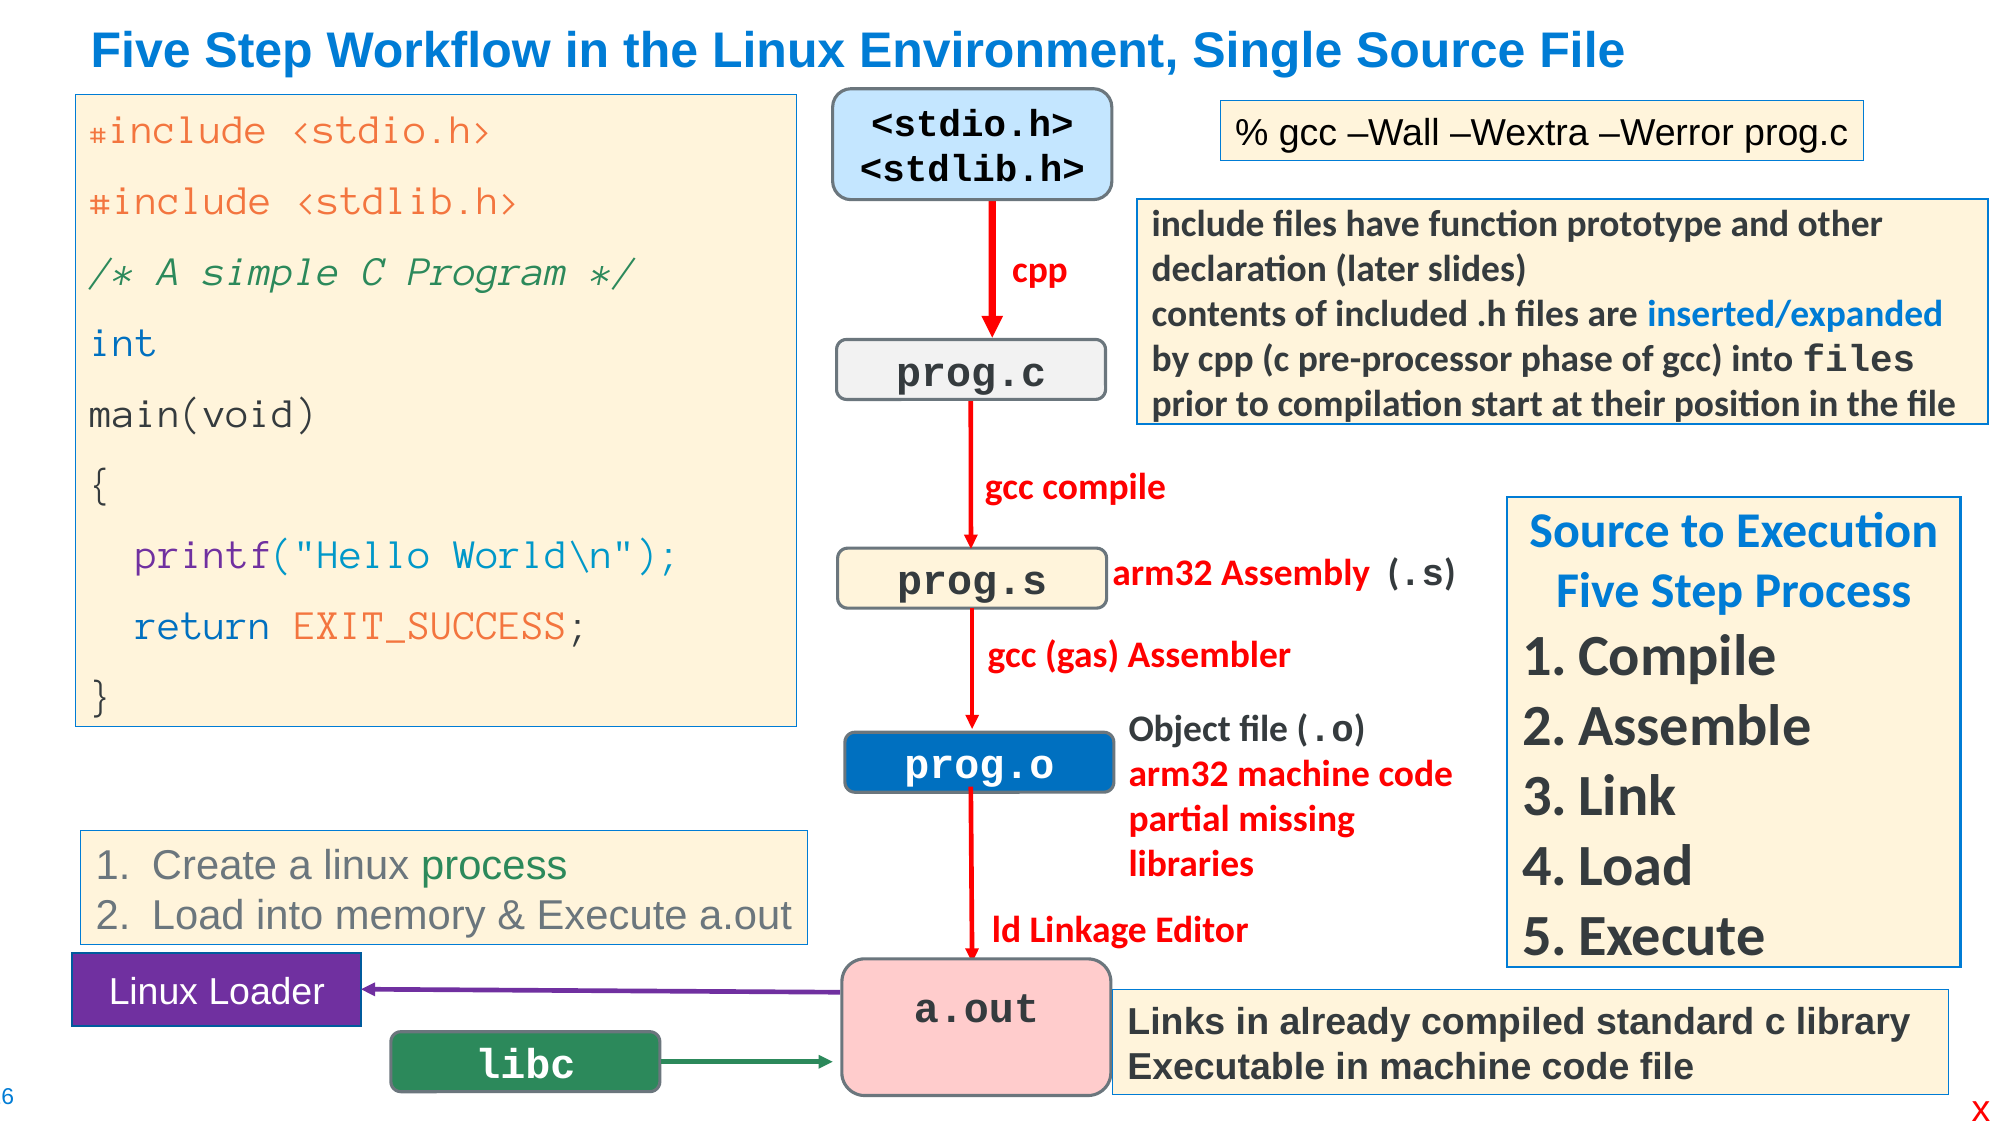

# Five Step Workflow in the Linux Environment, Single Source File
<stdio.h>
<stdlib.h>

prog.c
#include <stdio.h>
#include <stdlib.h>
/* A simple C Program */
int
main(void)
{
  printf("Hello World\n");
  return EXIT_SUCCESS;
}
% gcc –Wall –Wextra –Werror prog.c
include files have function prototype and other declaration (later slides)
contents of included .h files are inserted/expanded by cpp (c pre-processor phase of gcc) into files prior to compilation start at their position in the file
cpp

gcc compile

prog.s
arm32 Assembly  (.s)
Source to Execution
Five Step Process
Compile
Assemble
Link
Load
Execute

gcc (gas) Assembler

Object file (.o)
arm32 machine code
partial missing libraries
prog.o

ld Linkage Editor

a.out

Links in already compiled standard c library
Executable in machine code file
libc

Create a linux process
Load into memory & Execute a.out
Linux Loader

x